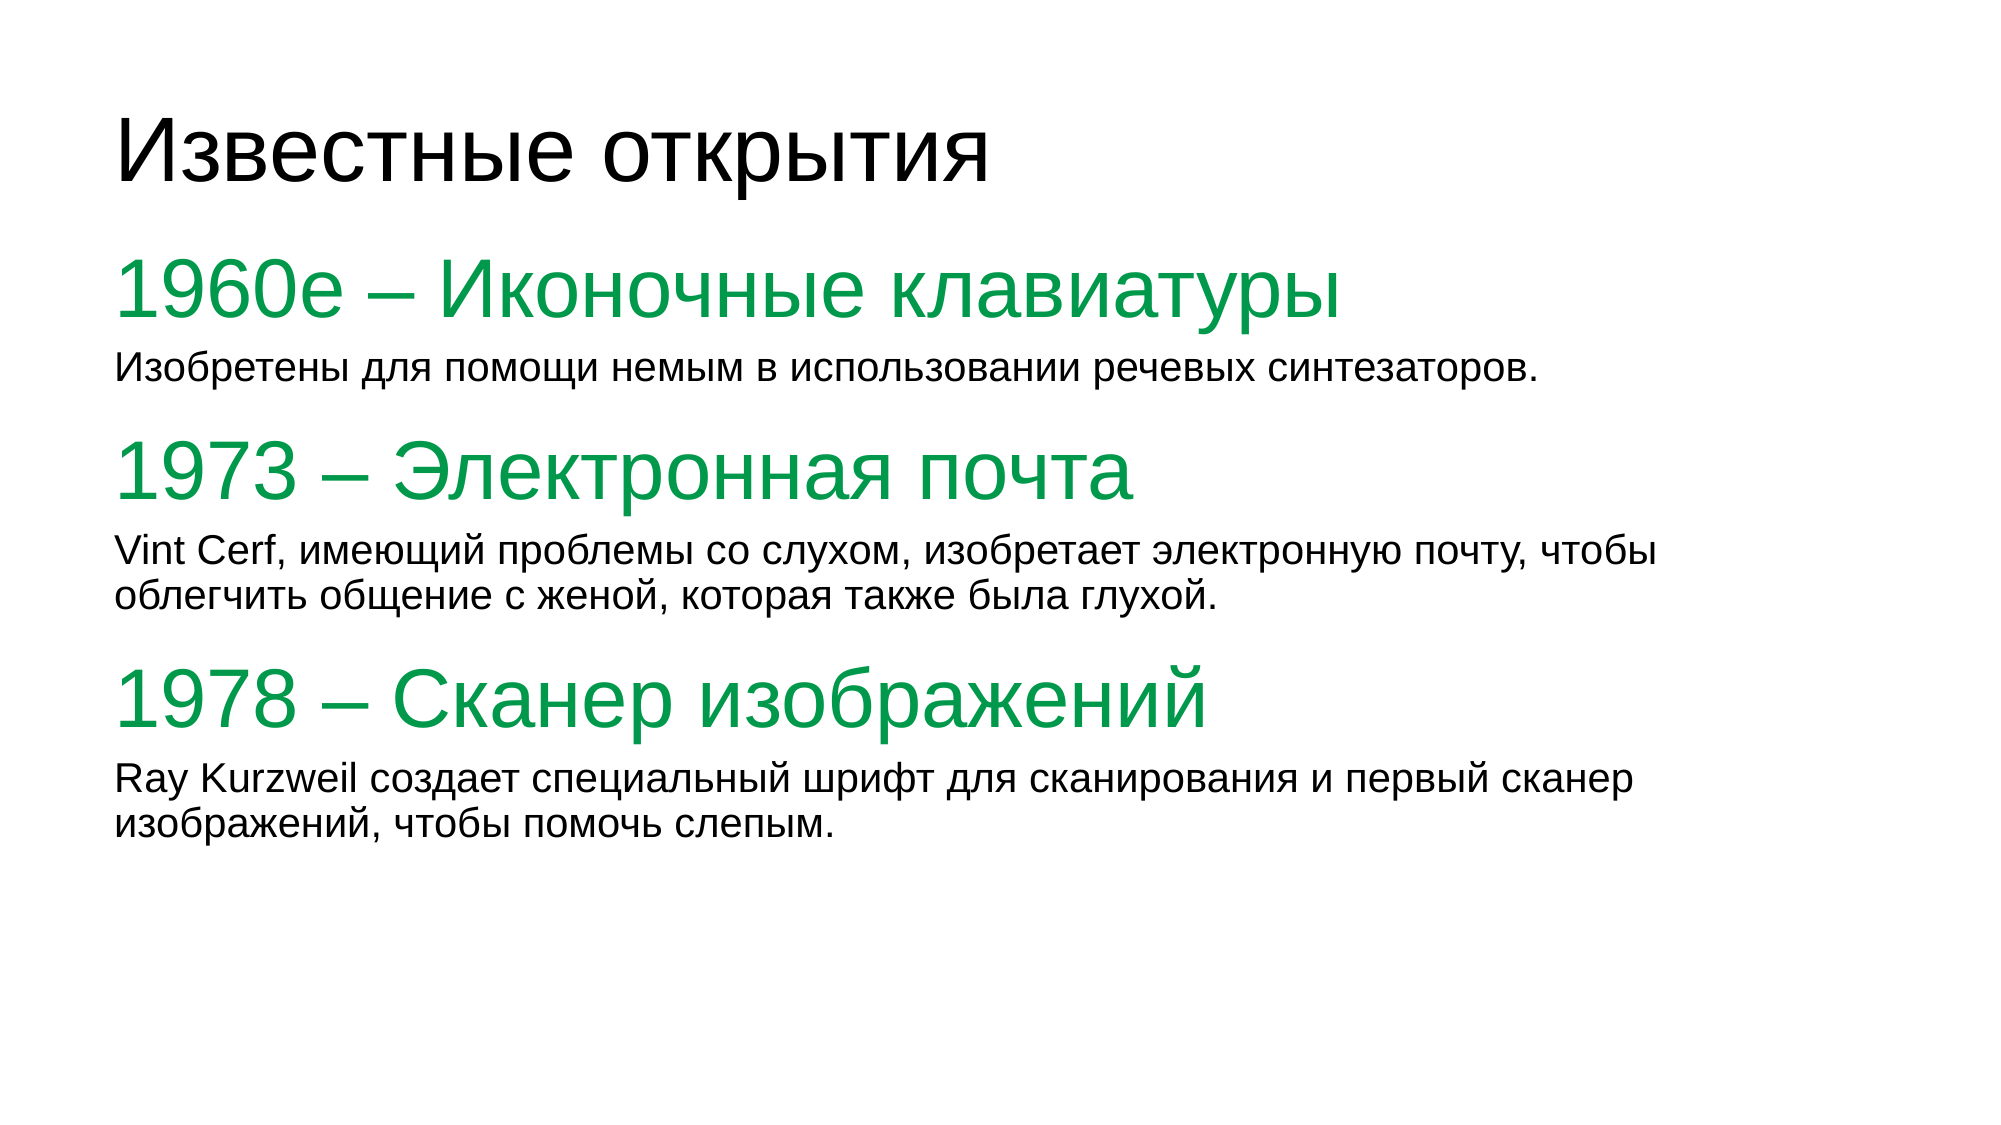

# Известные открытия
1960е – Иконочные клавиатуры
Изобретены для помощи немым в использовании речевых синтезаторов.
1973 – Электронная почта
Vint Cerf, имеющий проблемы со слухом, изобретает электронную почту, чтобы облегчить общение с женой, которая также была глухой.
1978 – Сканер изображений
Ray Kurzweil создает специальный шрифт для сканирования и первый сканер изображений, чтобы помочь слепым.